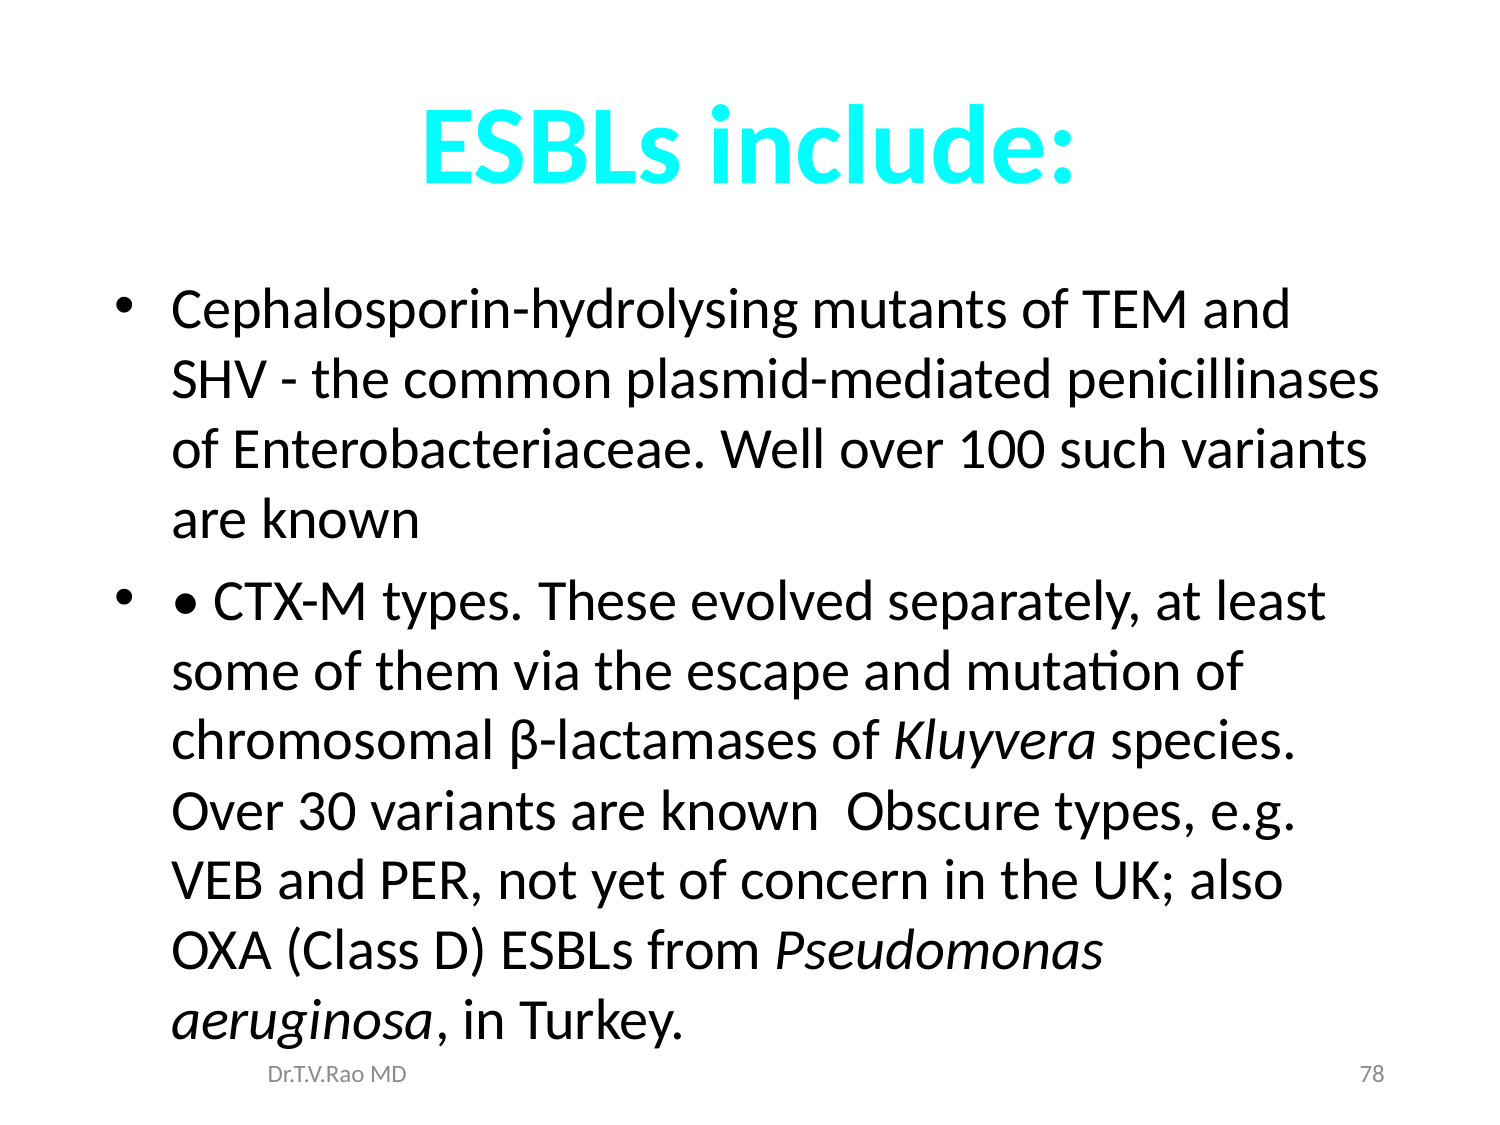

# ESBLs include:
Cephalosporin-hydrolysing mutants of TEM and SHV - the common plasmid-mediated penicillinases of Enterobacteriaceae. Well over 100 such variants are known
• CTX-M types. These evolved separately, at least some of them via the escape and mutation of chromosomal β-lactamases of Kluyvera species. Over 30 variants are known  Obscure types, e.g. VEB and PER, not yet of concern in the UK; also OXA (Class D) ESBLs from Pseudomonas aeruginosa, in Turkey.
Dr.T.V.Rao MD
78